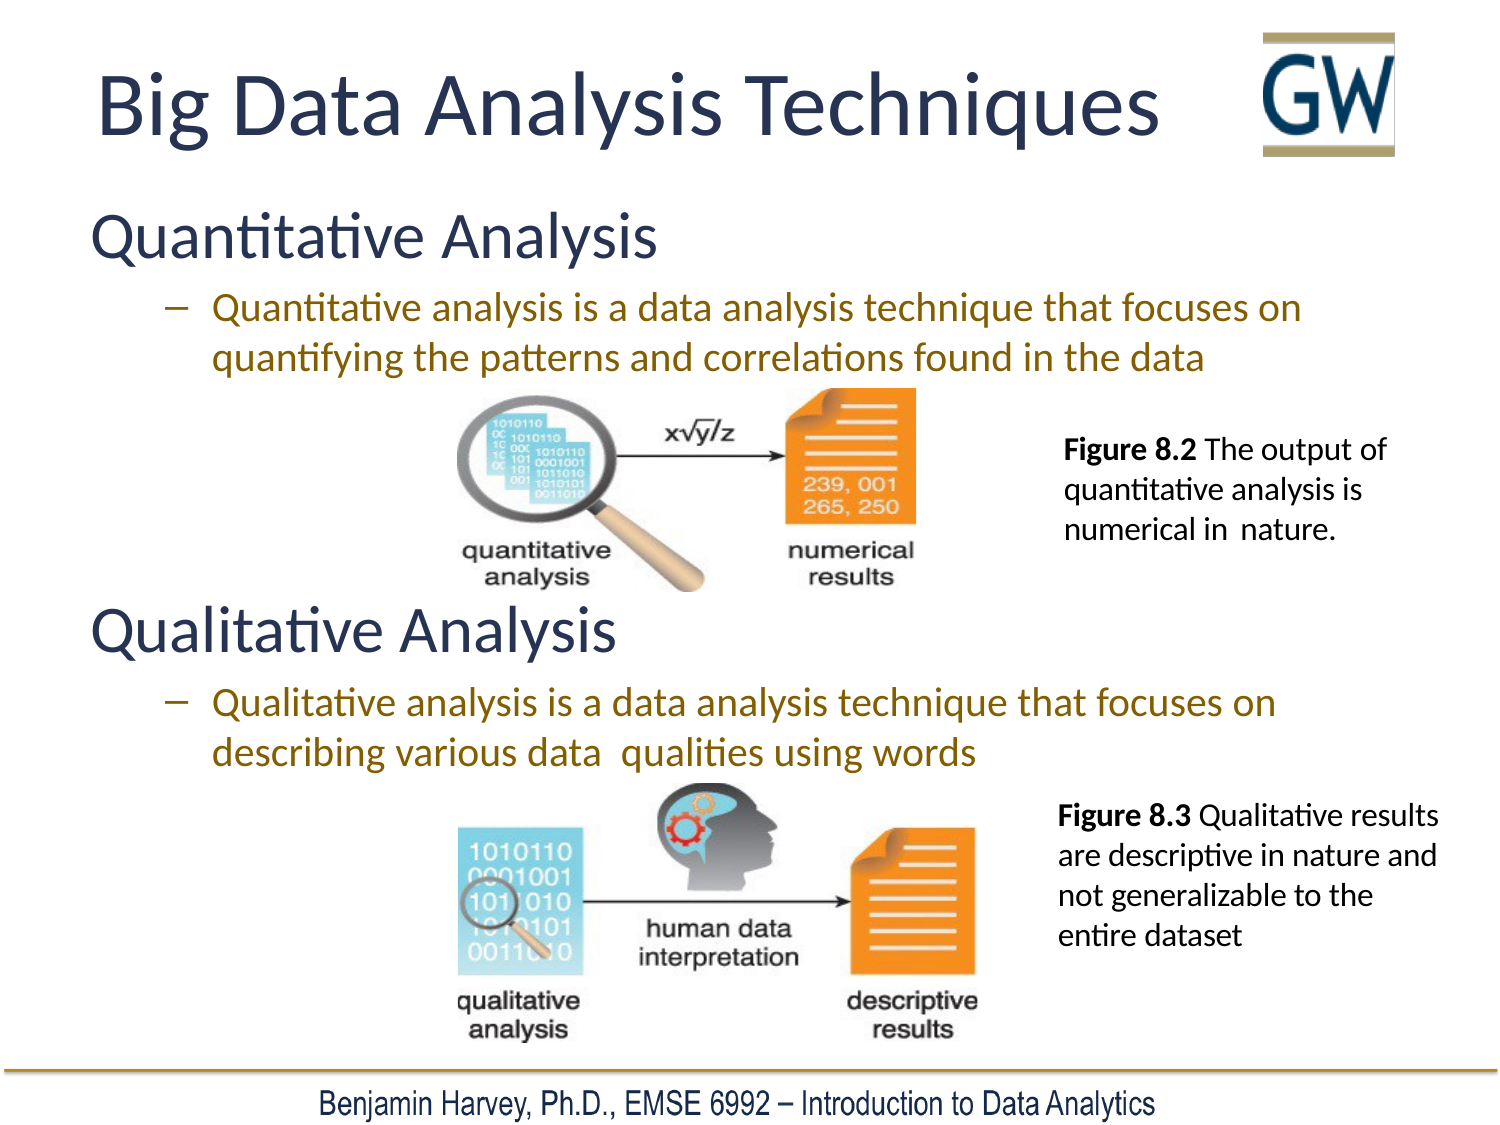

# Big Data Analysis Techniques
Quantitative Analysis
Quantitative analysis is a data analysis technique that focuses on quantifying the patterns and correlations found in the data

Qualitative Analysis
Qualitative analysis is a data analysis technique that focuses on describing various data  qualities using words

Figure 8.2 The output of quantitative analysis is numerical in nature.

Figure 8.3 Qualitative results are descriptive in nature and not generalizable to the  entire dataset